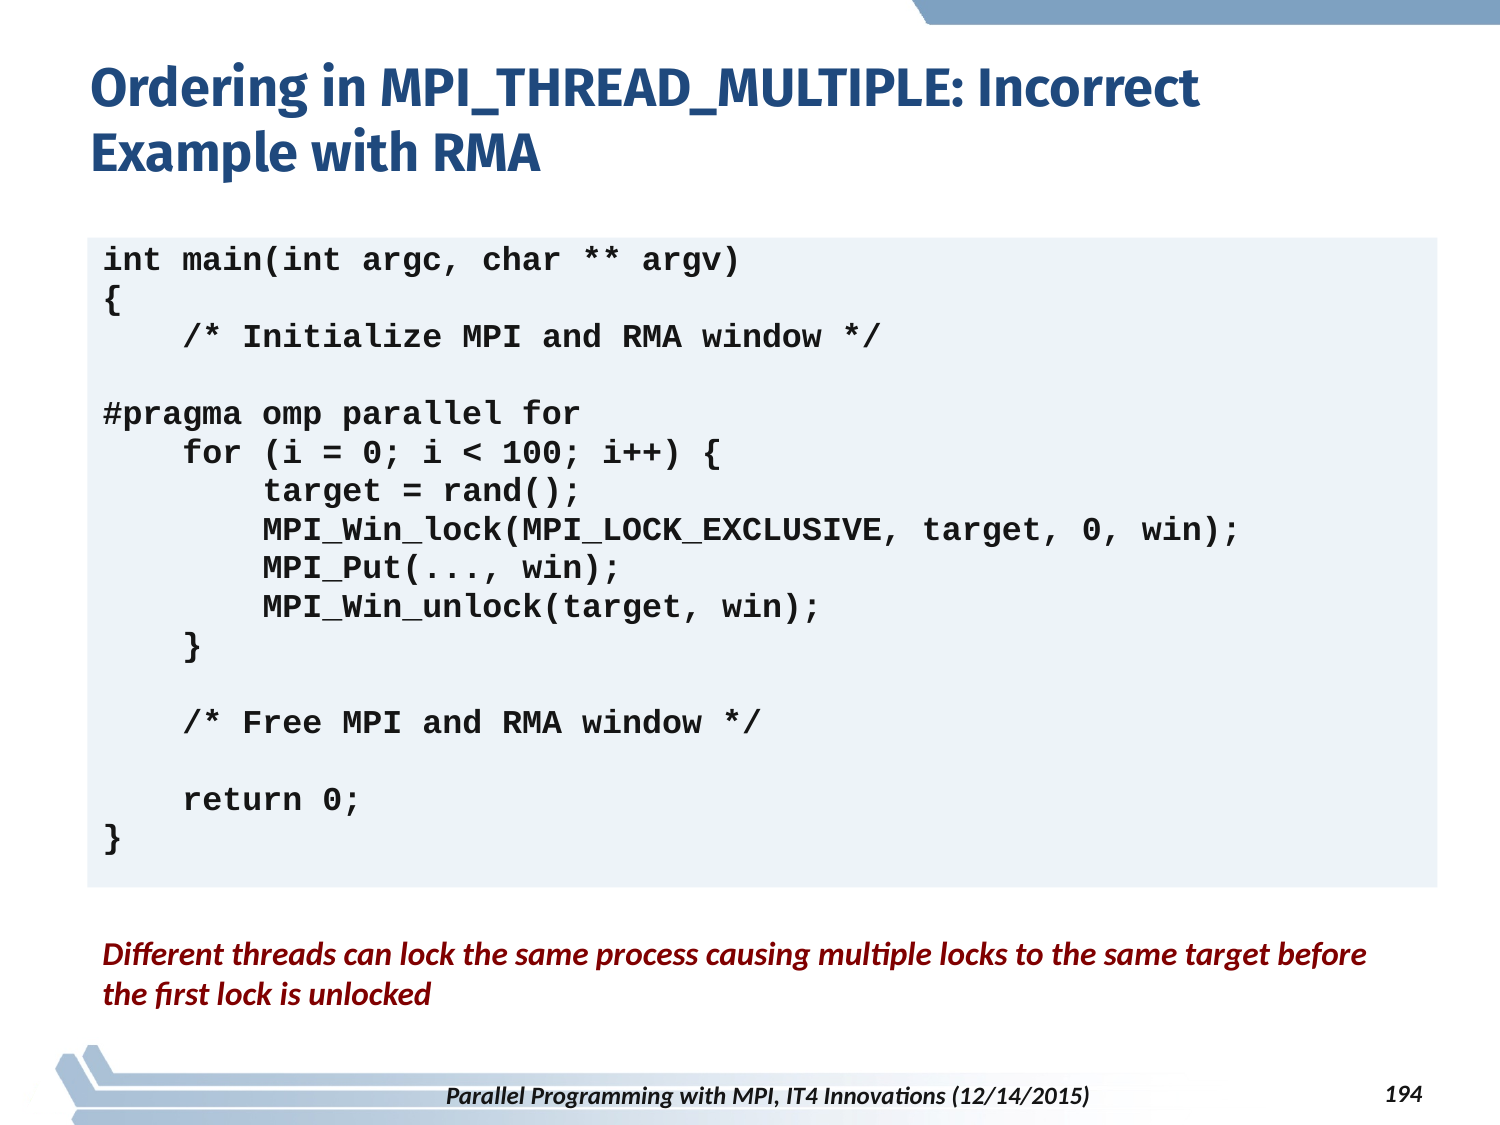

# Ordering in MPI_THREAD_MULTIPLE: Incorrect Example with RMA
int main(int argc, char ** argv)
{
    /* Initialize MPI and RMA window */

#pragma omp parallel for
    for (i = 0; i < 100; i++) {
        target = rand();
        MPI_Win_lock(MPI_LOCK_EXCLUSIVE, target, 0, win);
        MPI_Put(..., win);
        MPI_Win_unlock(target, win);
    }

    /* Free MPI and RMA window */

    return 0;
}
Different threads can lock the same process causing multiple locks to the same target before the first lock is unlocked
194
Parallel Programming with MPI, IT4 Innovations (12/14/2015)